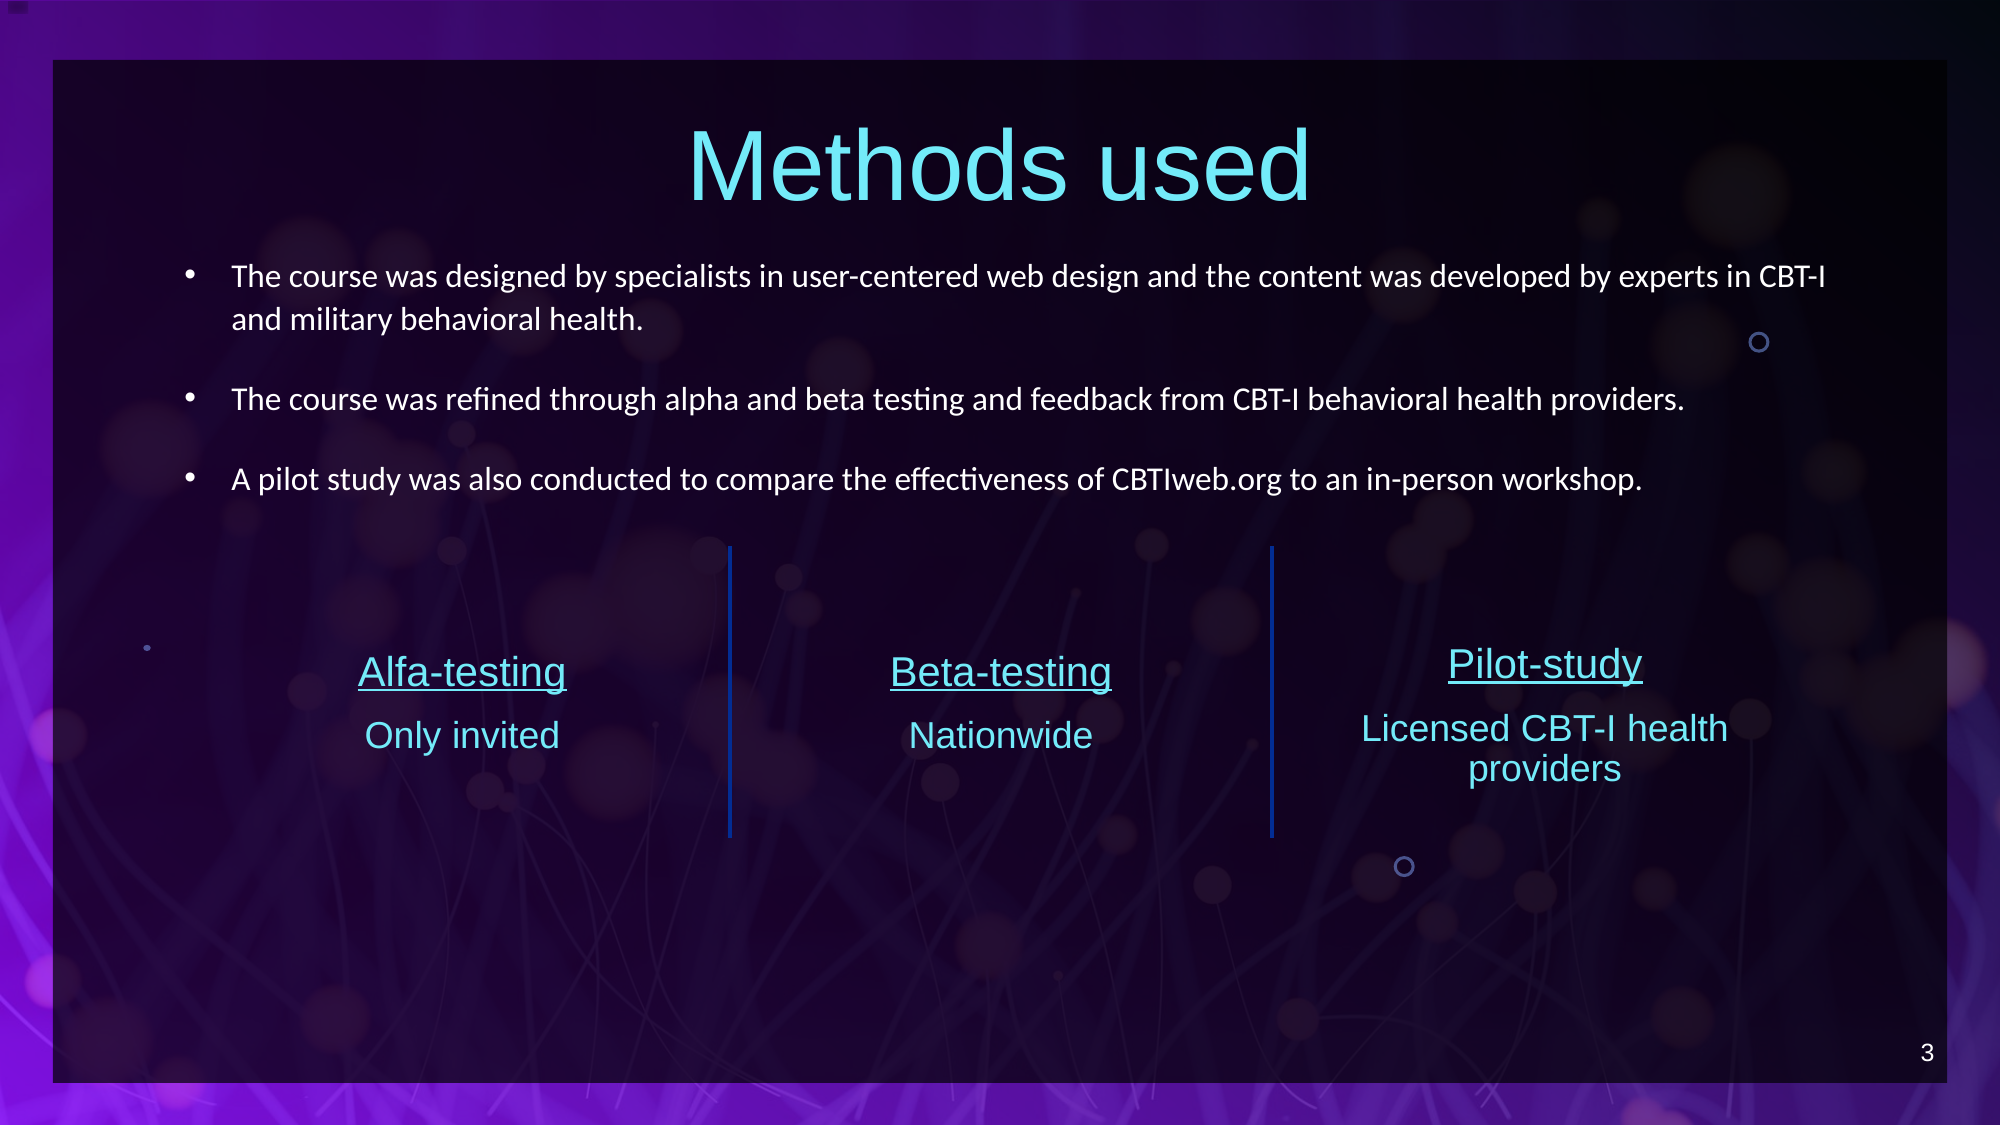

# Methods used
The course was designed by specialists in user-centered web design and the content was developed by experts in CBT-I and military behavioral health.
The course was refined through alpha and beta testing and feedback from CBT-I behavioral health providers.
A pilot study was also conducted to compare the effectiveness of CBTIweb.org to an in-person workshop.

Pilot-study
Licensed CBT-I health providers
Alfa-testing
Only invited
Beta-testing
Nationwide
3